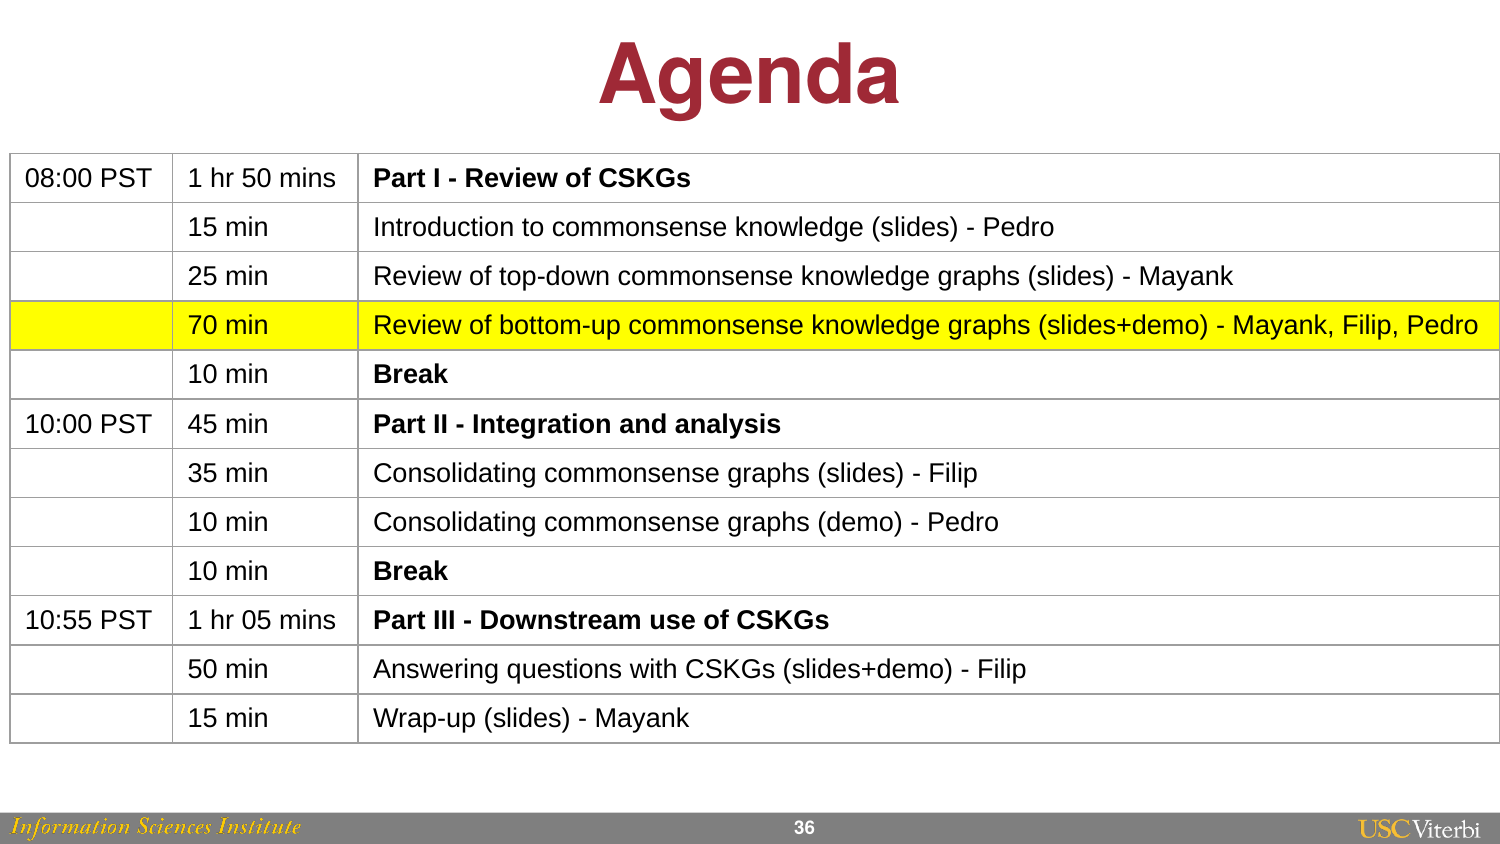

# Agenda
| 08:00 PST | 1 hr 50 mins | Part I - Review of CSKGs |
| --- | --- | --- |
|  | 15 min | Introduction to commonsense knowledge (slides) - Pedro |
|  | 25 min | Review of top-down commonsense knowledge graphs (slides) - Mayank |
|  | 70 min | Review of bottom-up commonsense knowledge graphs (slides+demo) - Mayank, Filip, Pedro |
|  | 10 min | Break |
| 10:00 PST | 45 min | Part II - Integration and analysis |
|  | 35 min | Consolidating commonsense graphs (slides) - Filip |
|  | 10 min | Consolidating commonsense graphs (demo) - Pedro |
|  | 10 min | Break |
| 10:55 PST | 1 hr 05 mins | Part III - Downstream use of CSKGs |
|  | 50 min | Answering questions with CSKGs (slides+demo) - Filip |
|  | 15 min | Wrap-up (slides) - Mayank |
36